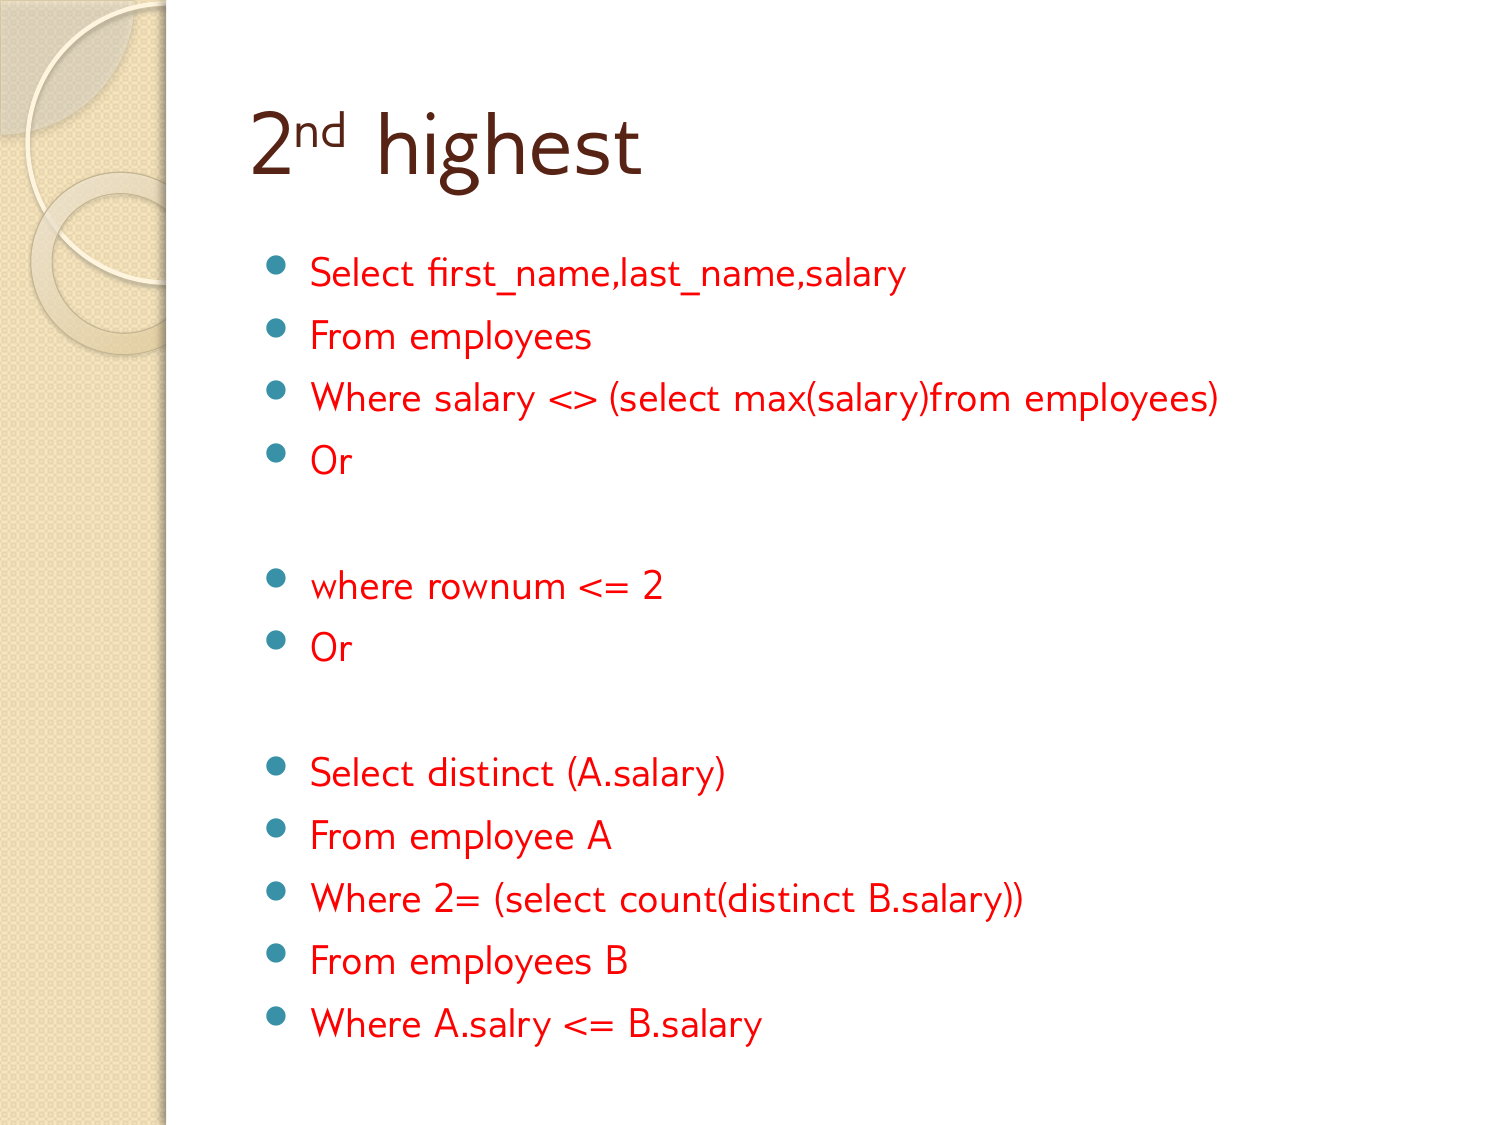

# 2nd highest
Select first_name,last_name,salary
From employees
Where salary <> (select max(salary)from employees)
Or

where rownum <= 2
Or

Select distinct (A.salary)
From employee A
Where 2= (select count(distinct B.salary))
From employees B
Where A.salry <= B.salary